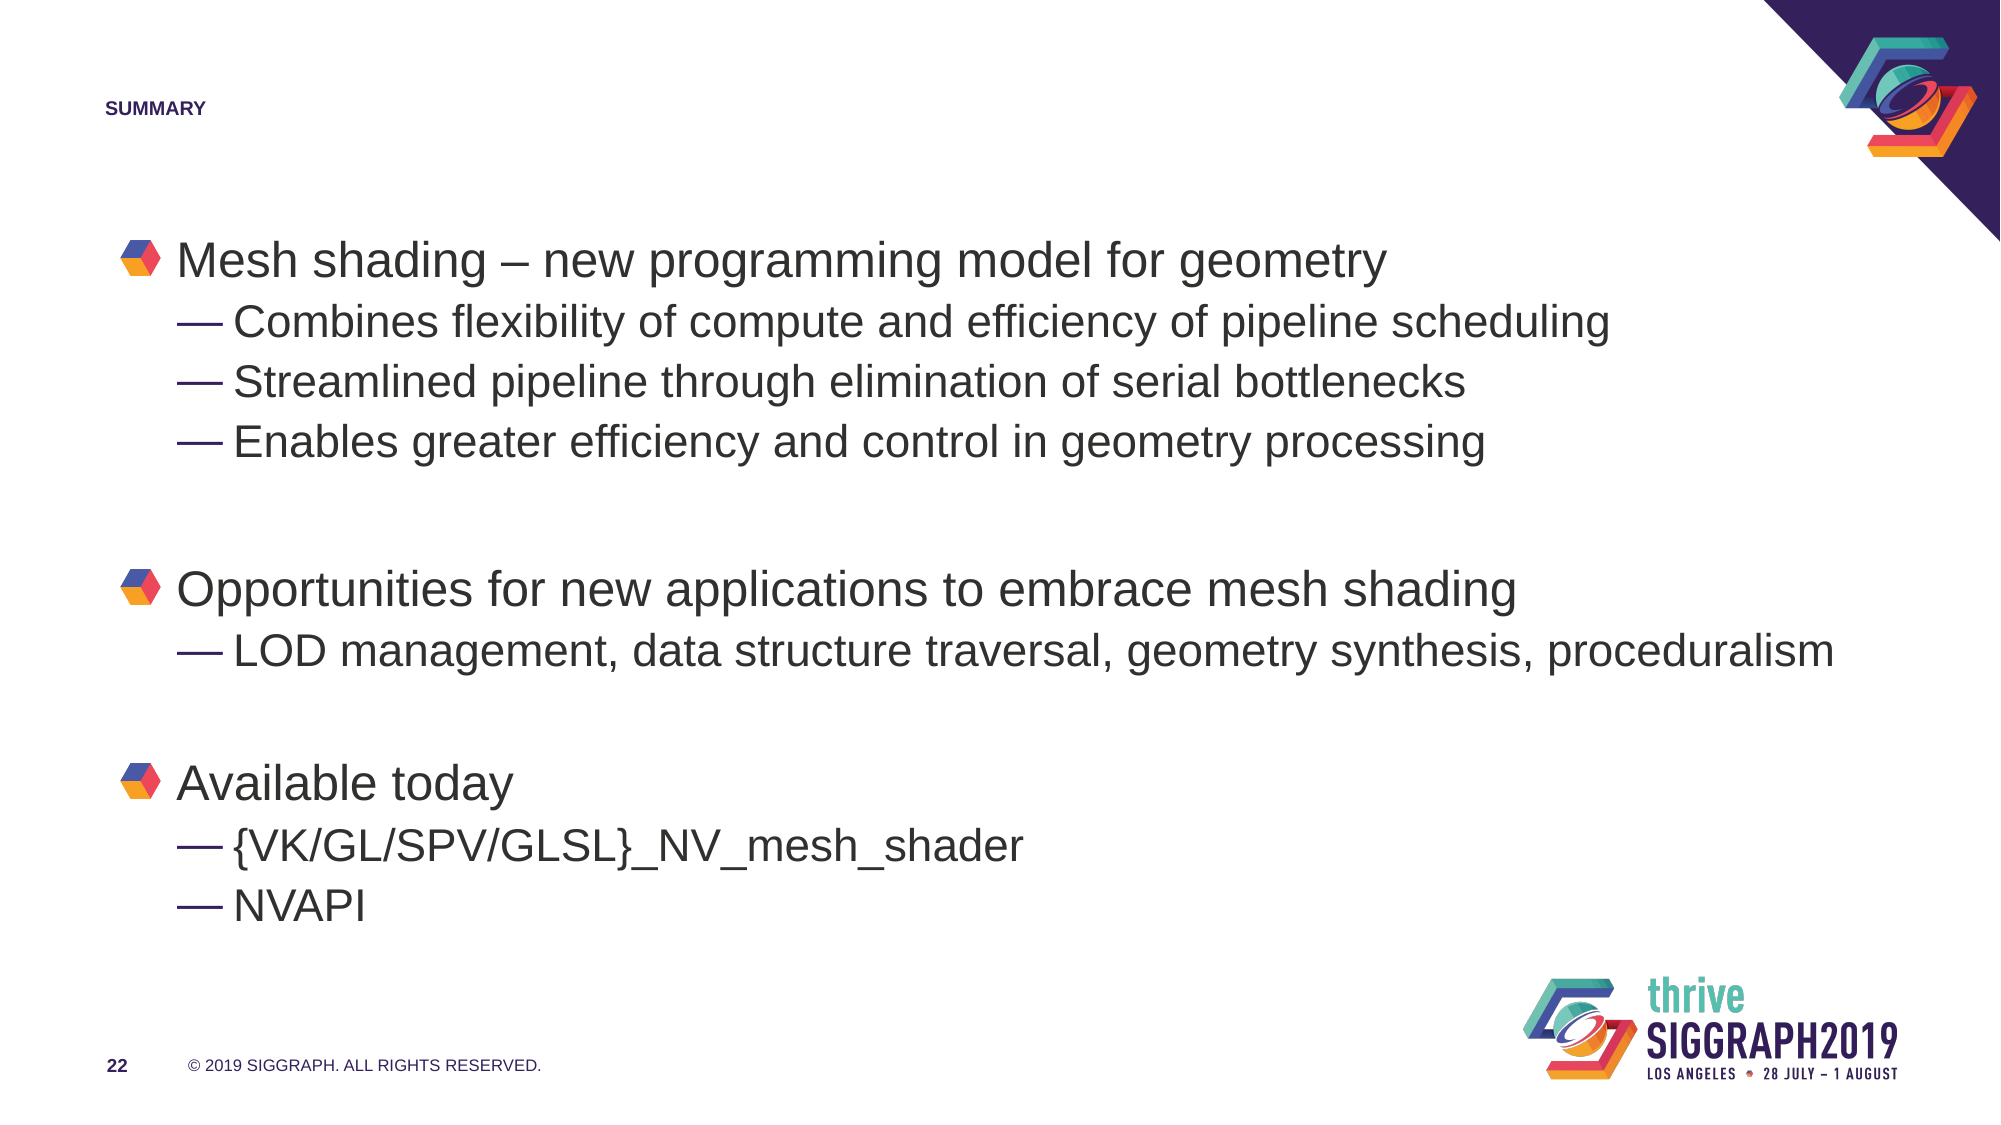

# summary
Mesh shading – new programming model for geometry
Combines flexibility of compute and efficiency of pipeline scheduling
Streamlined pipeline through elimination of serial bottlenecks
Enables greater efficiency and control in geometry processing

Opportunities for new applications to embrace mesh shading
LOD management, data structure traversal, geometry synthesis, proceduralism

Available today
{VK/GL/SPV/GLSL}_NV_mesh_shader
NVAPI

22
© 2019 SIGGRAPH. ALL RIGHTS RESERVED.